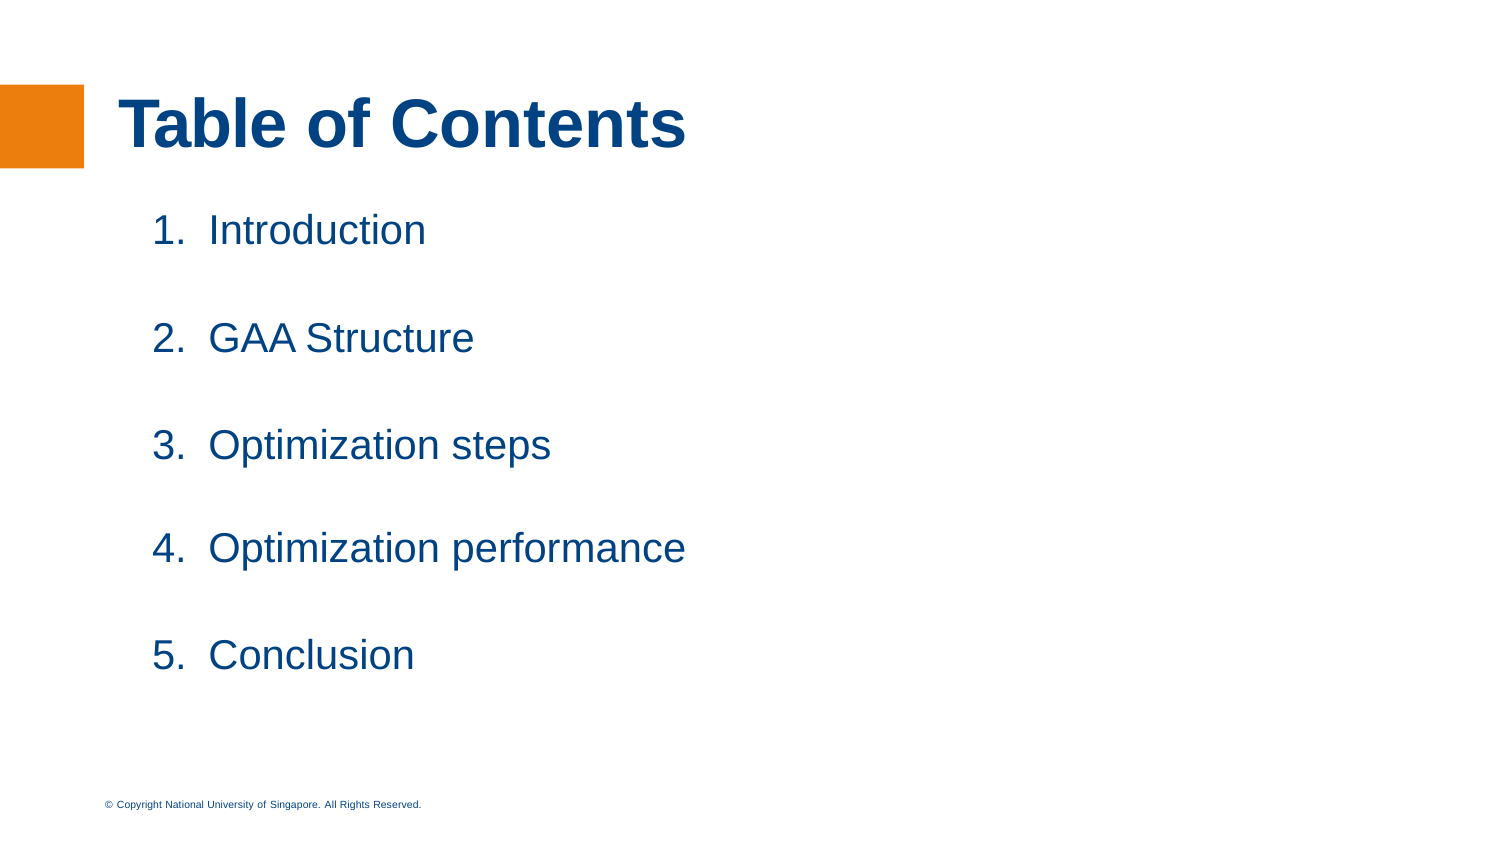

# Table of Contents
Introduction

GAA Structure

Optimization steps

Optimization performance

Conclusion
2
© Copyright National University of Singapore. All Rights Reserved.